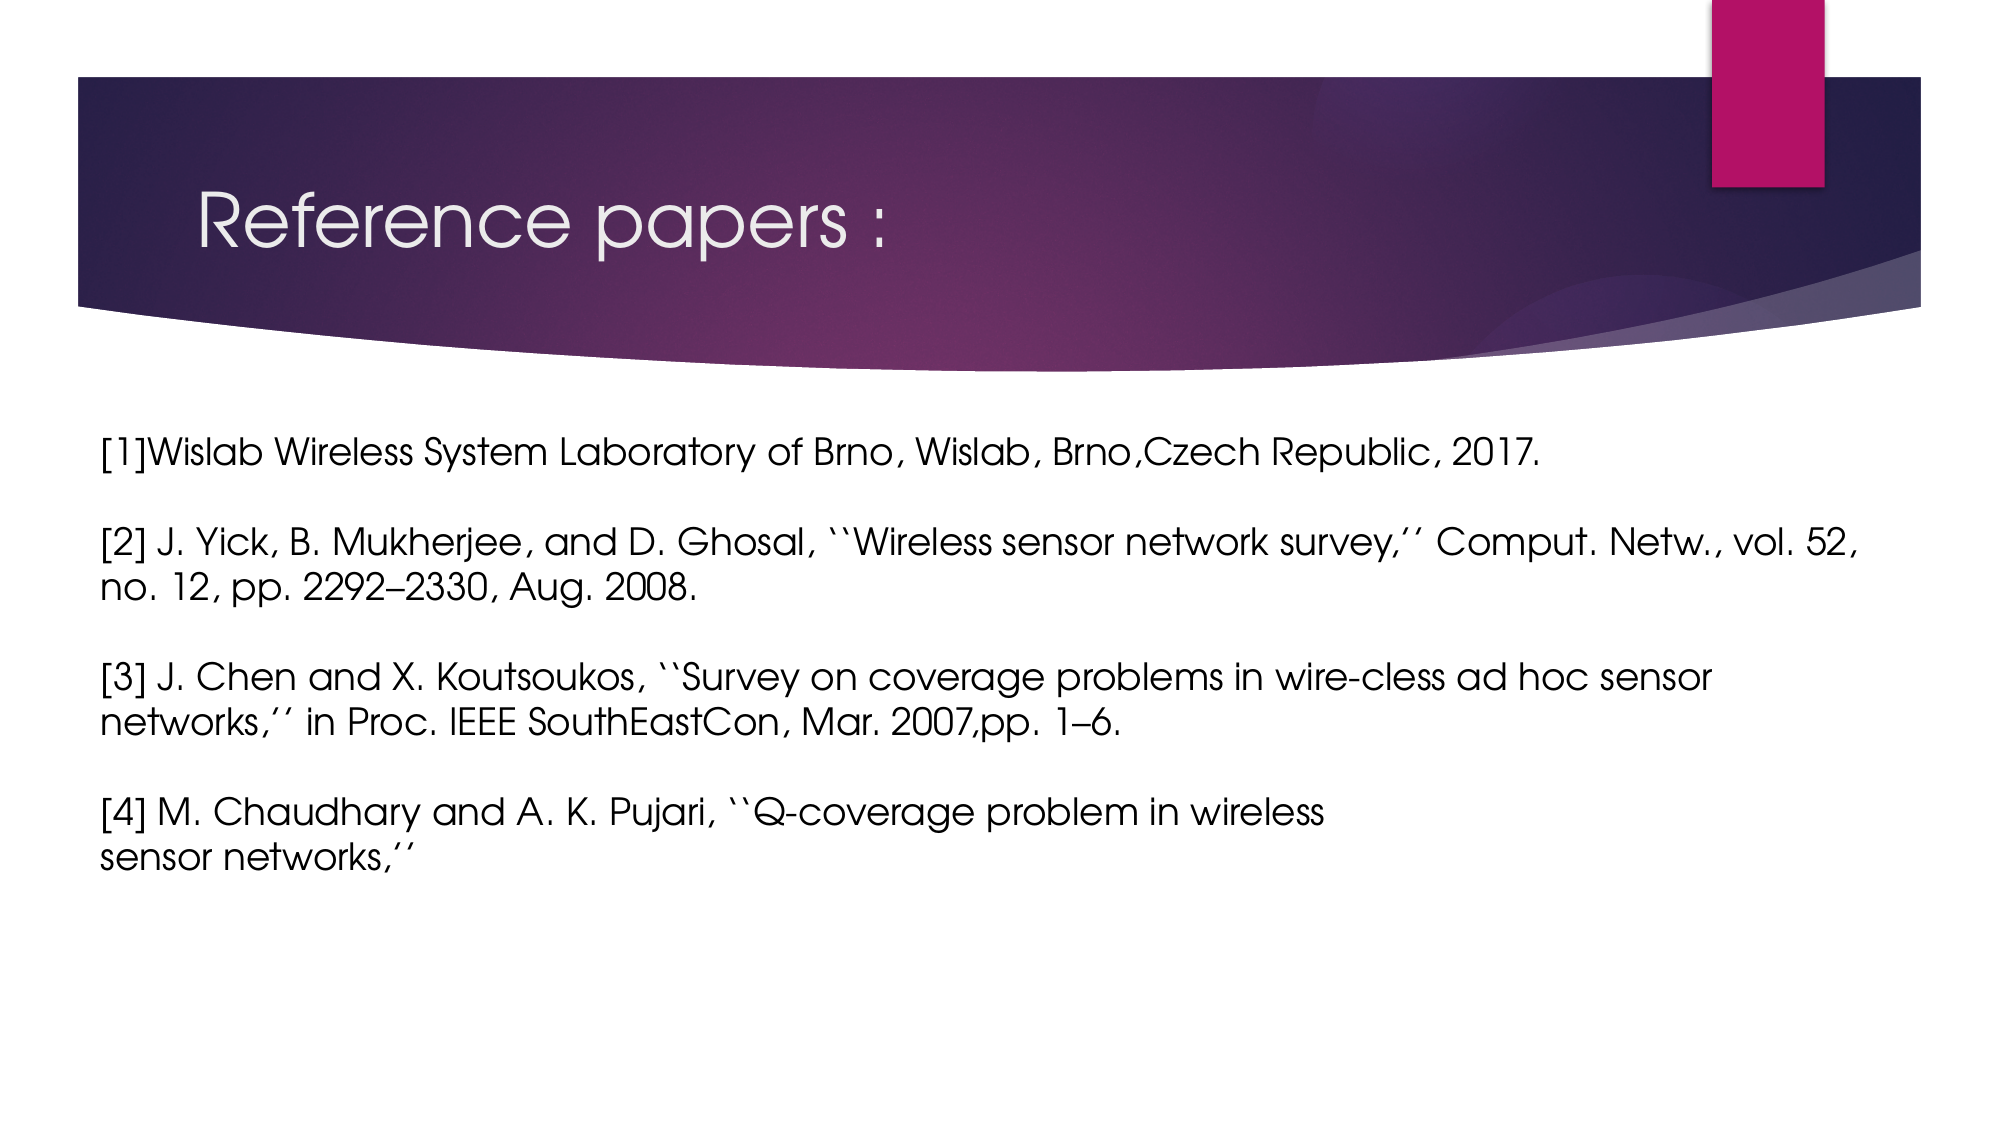

Reference papers :
[1]Wislab Wireless System Laboratory of Brno, Wislab, Brno,Czech Republic, 2017.

[2] J. Yick, B. Mukherjee, and D. Ghosal, ‘‘Wireless sensor network survey,’’ Comput. Netw., vol. 52, no. 12, pp. 2292–2330, Aug. 2008.

[3] J. Chen and X. Koutsoukos, ‘‘Survey on coverage problems in wire-cless ad hoc sensor networks,’’ in Proc. IEEE SouthEastCon, Mar. 2007,pp. 1–6.

[4] M. Chaudhary and A. K. Pujari, ‘‘Q-coverage problem in wireless
sensor networks,’’